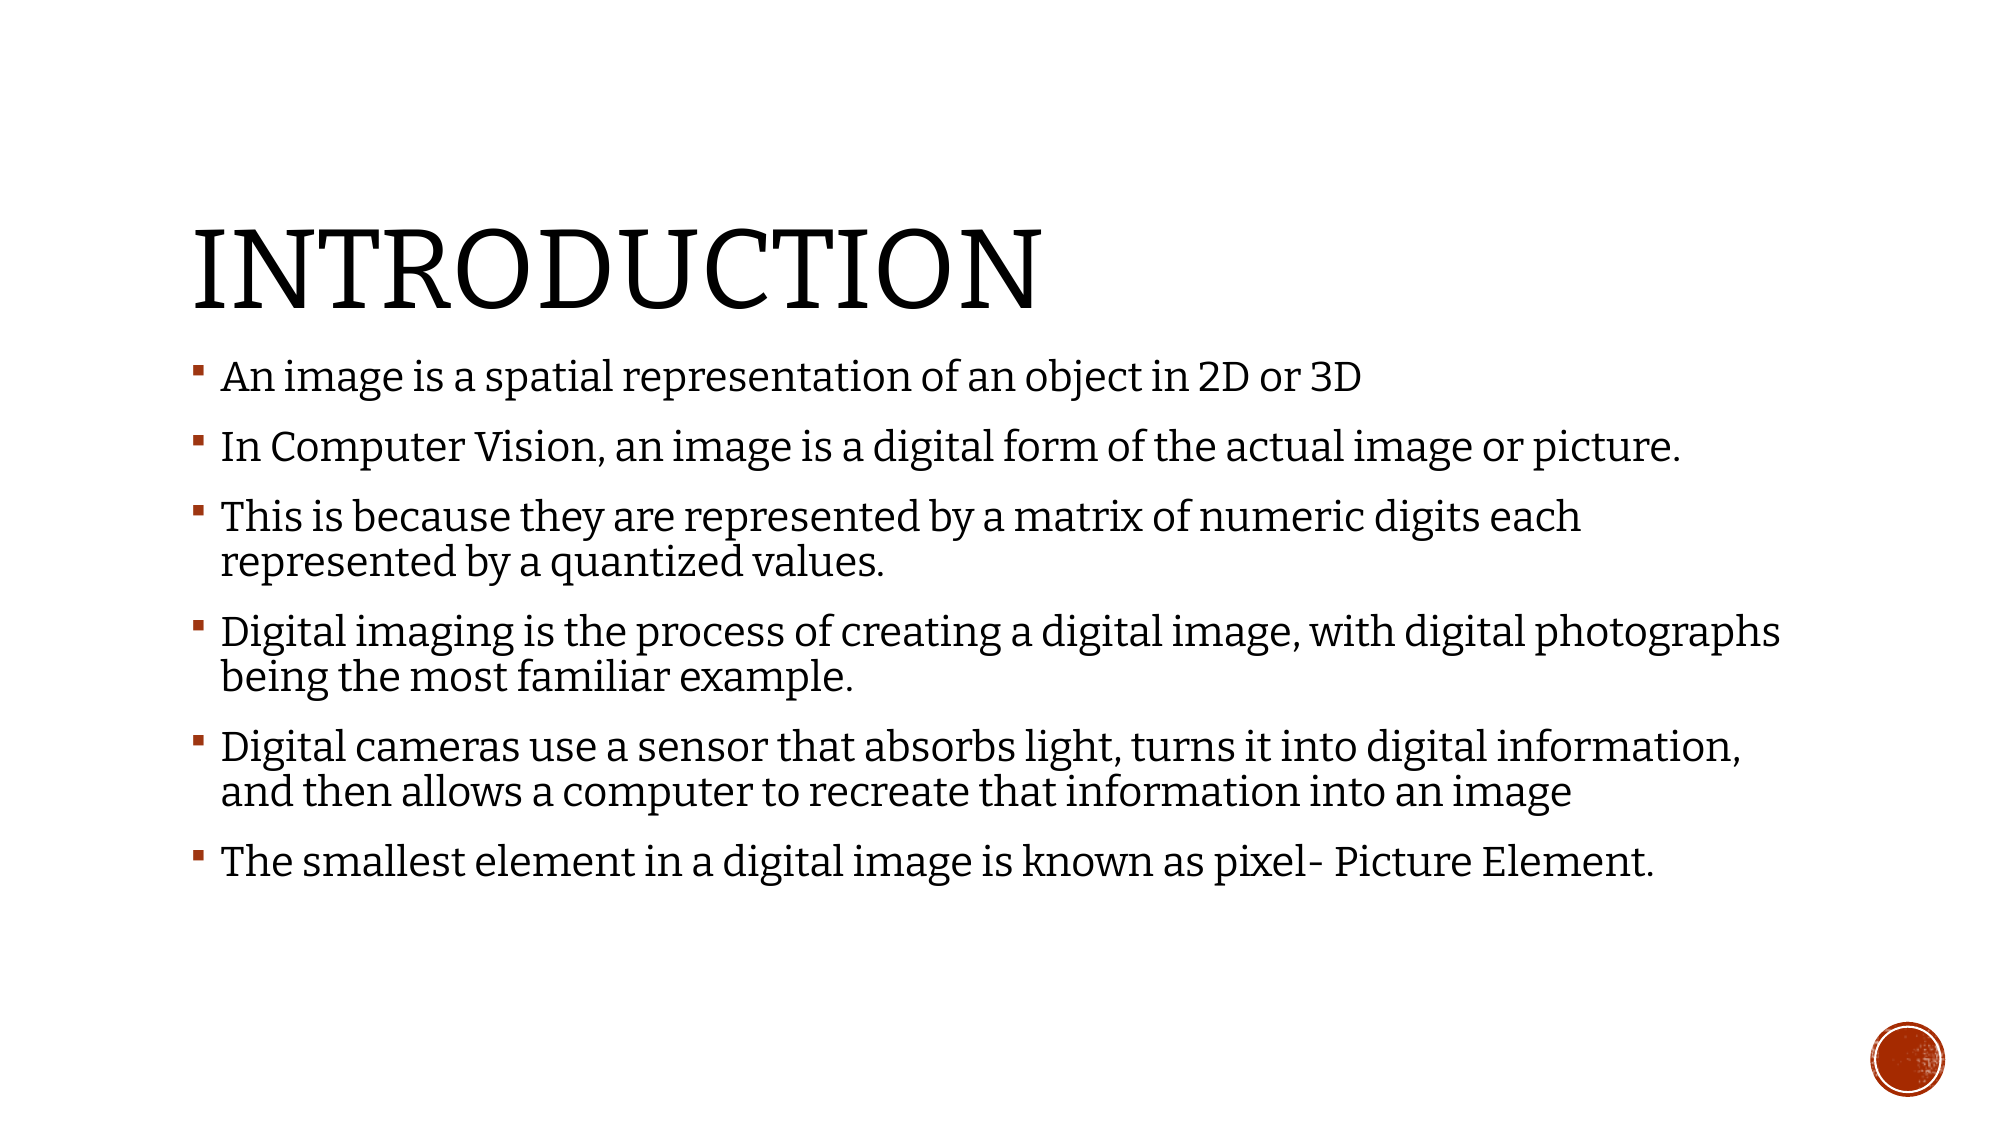

# introduction
An image is a spatial representation of an object in 2D or 3D
In Computer Vision, an image is a digital form of the actual image or picture.
This is because they are represented by a matrix of numeric digits each represented by a quantized values.
Digital imaging is the process of creating a digital image, with digital photographs being the most familiar example.
Digital cameras use a sensor that absorbs light, turns it into digital information, and then allows a computer to recreate that information into an image
The smallest element in a digital image is known as pixel- Picture Element.